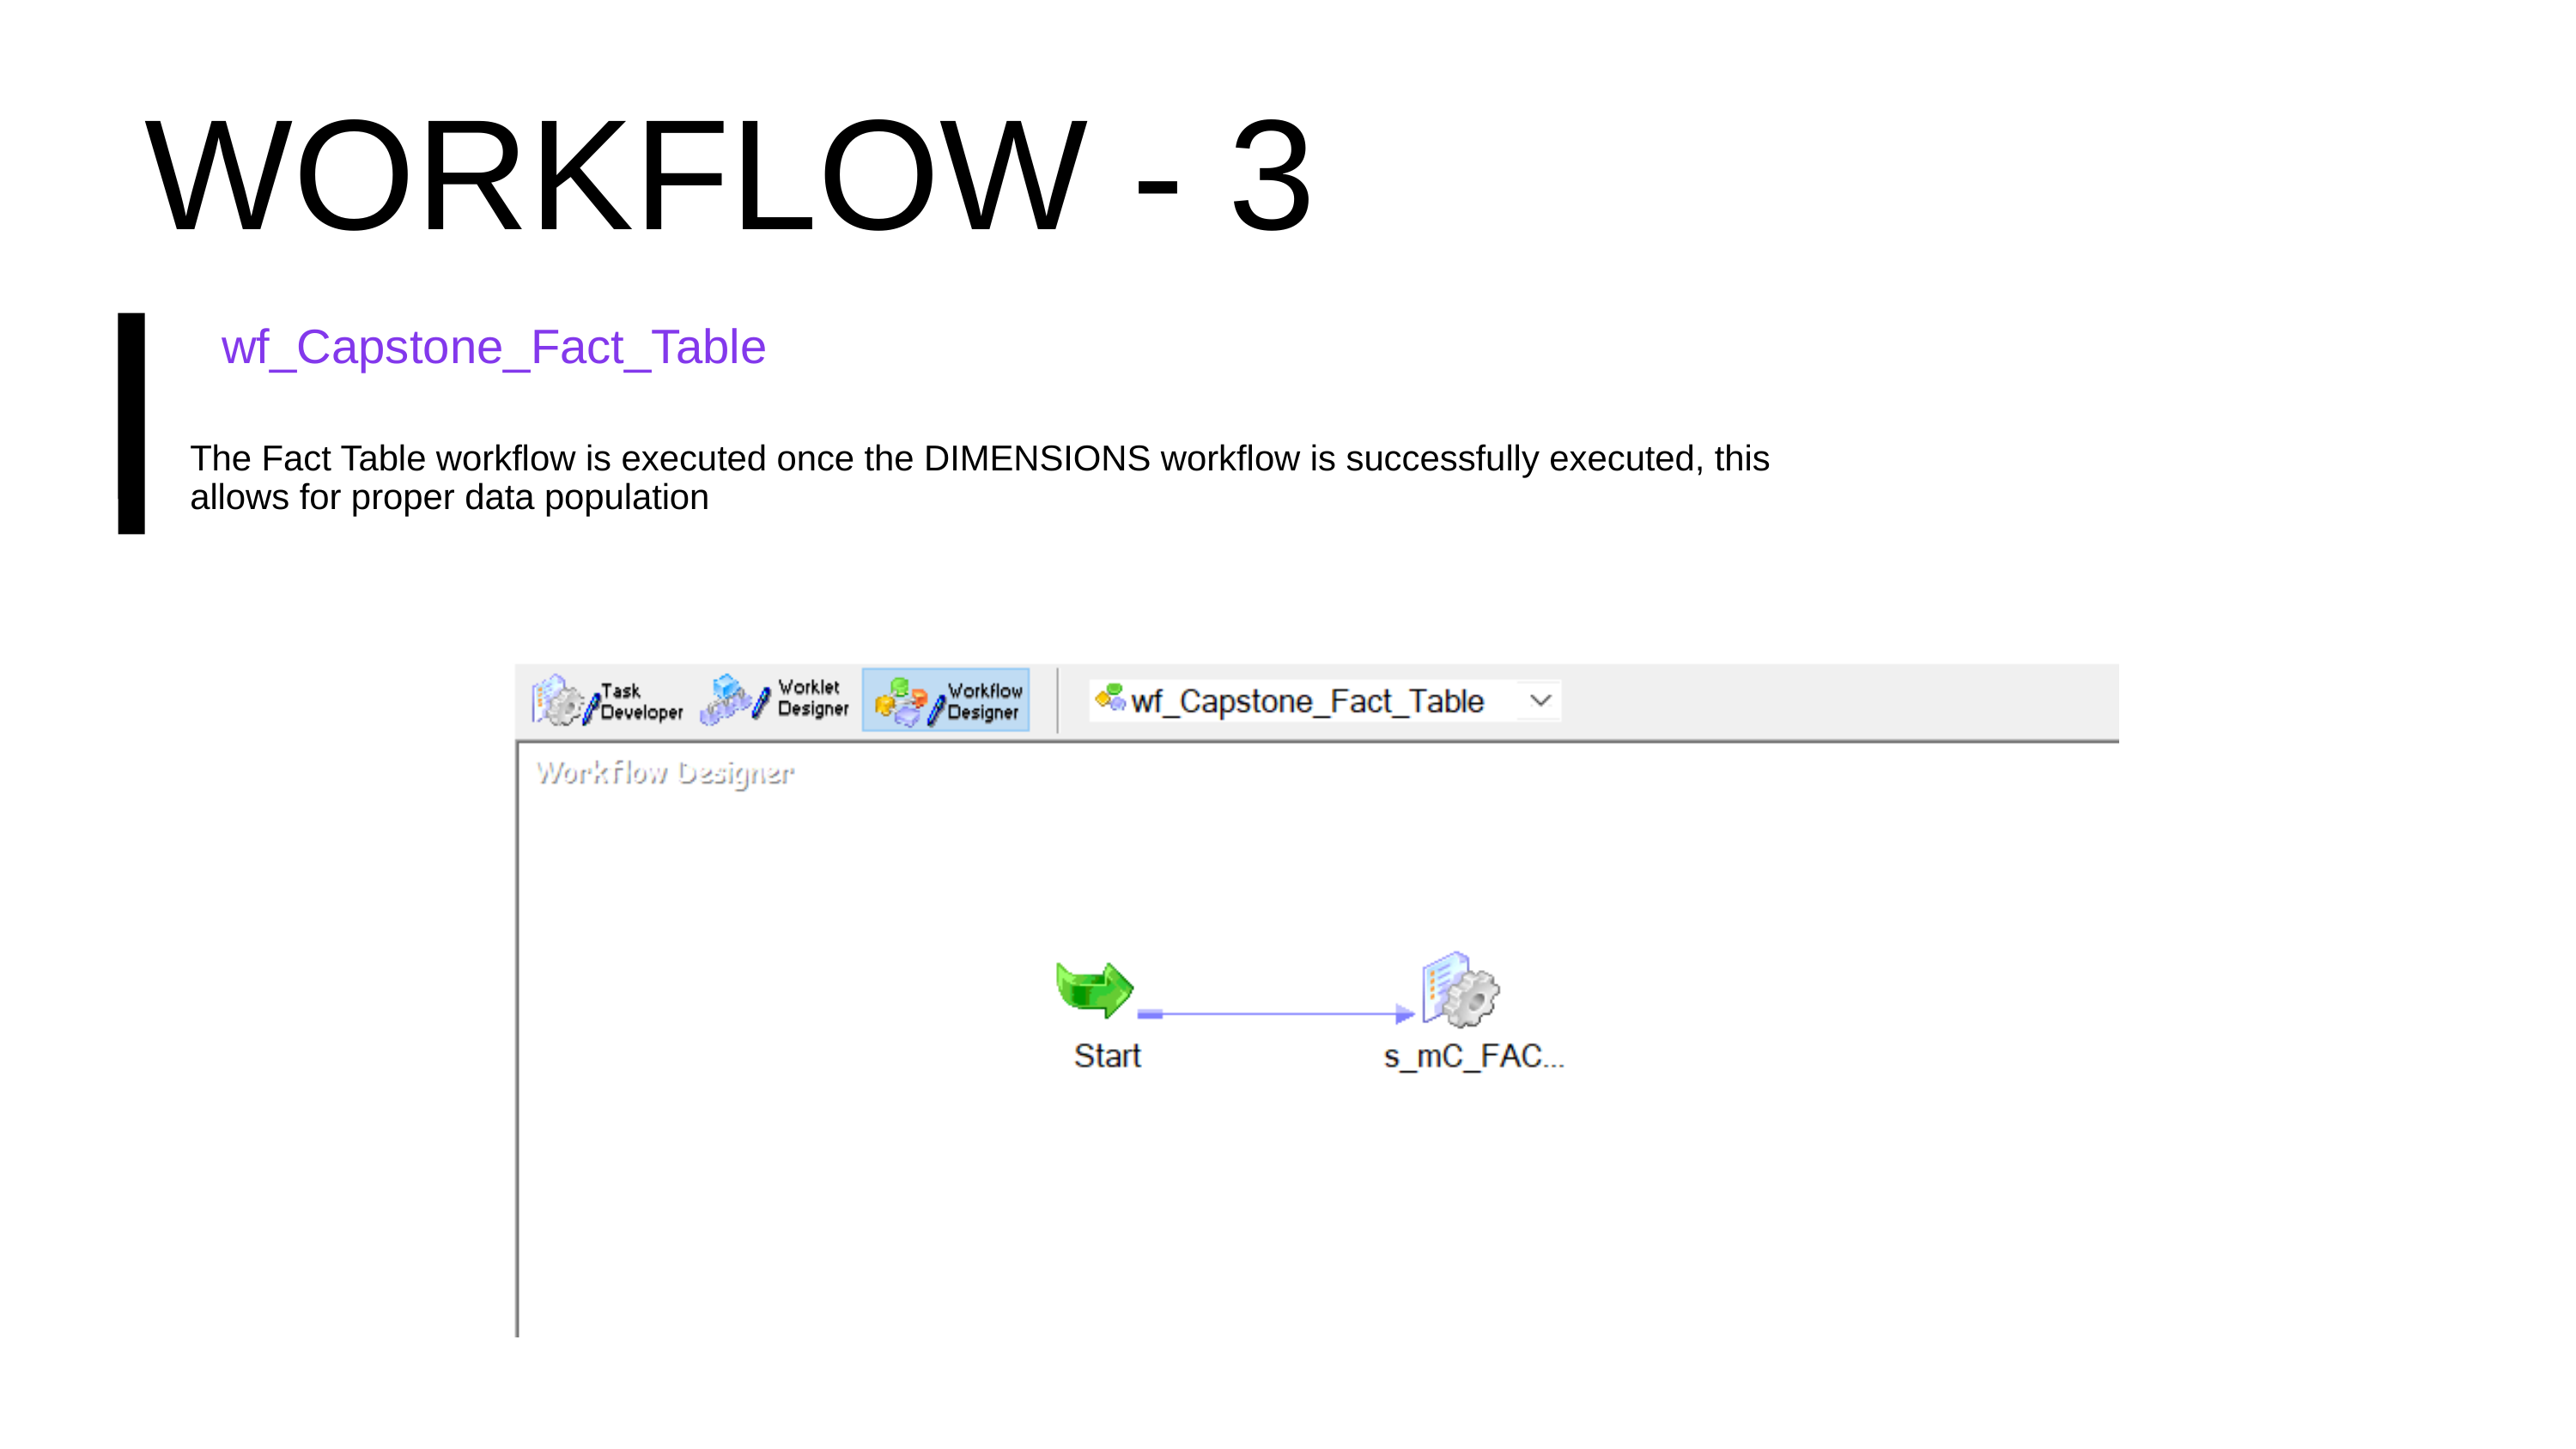

WORKFLOW - 3

wf_Capstone_Fact_Table
The Fact Table workflow is executed once the DIMENSIONS workflow is successfully executed, this allows for proper data population